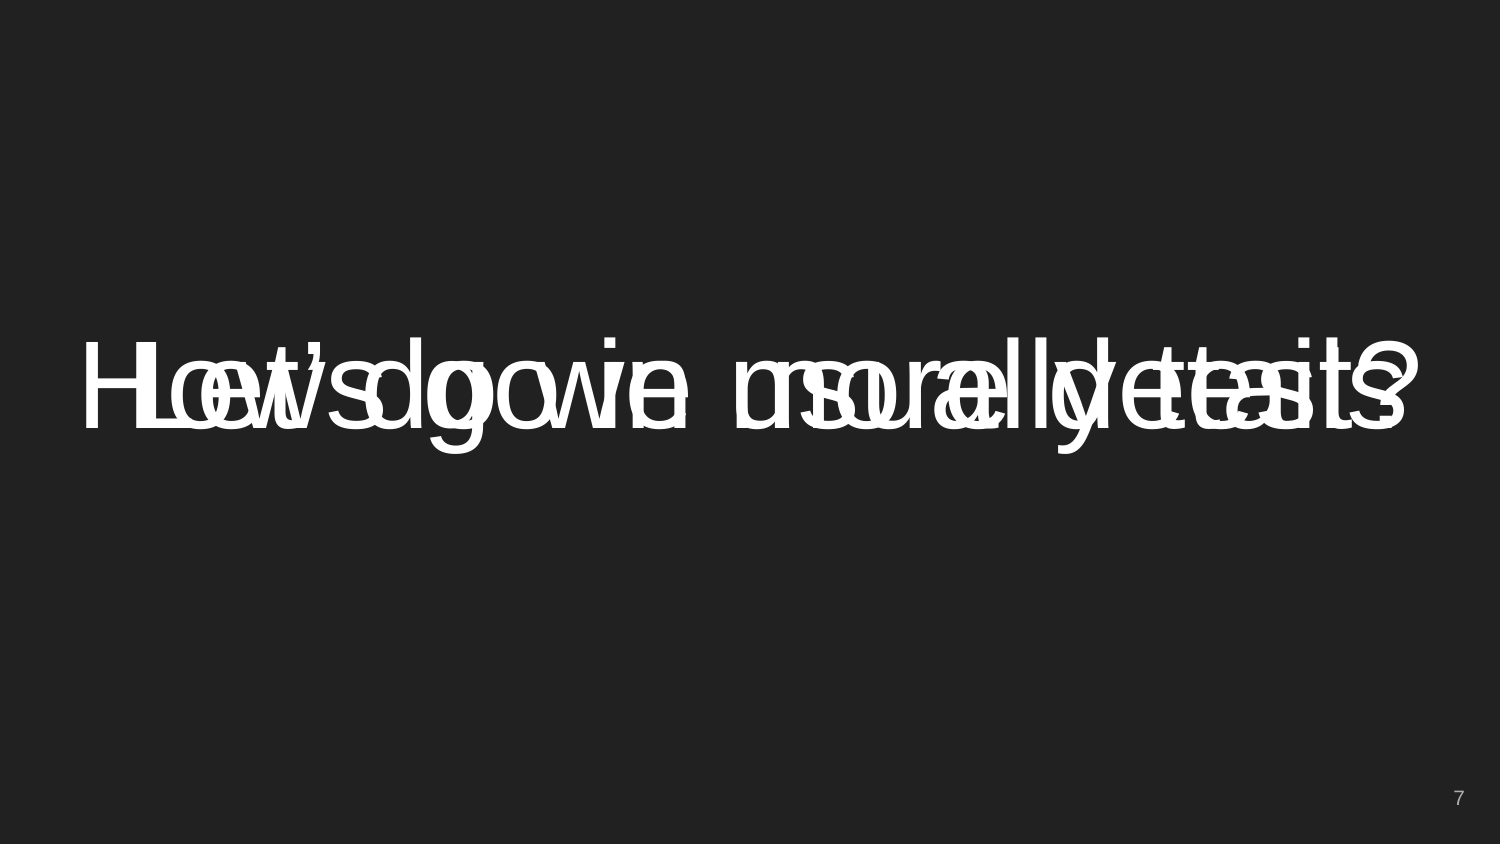

# How do we usually test?
Let’s go in more details
7